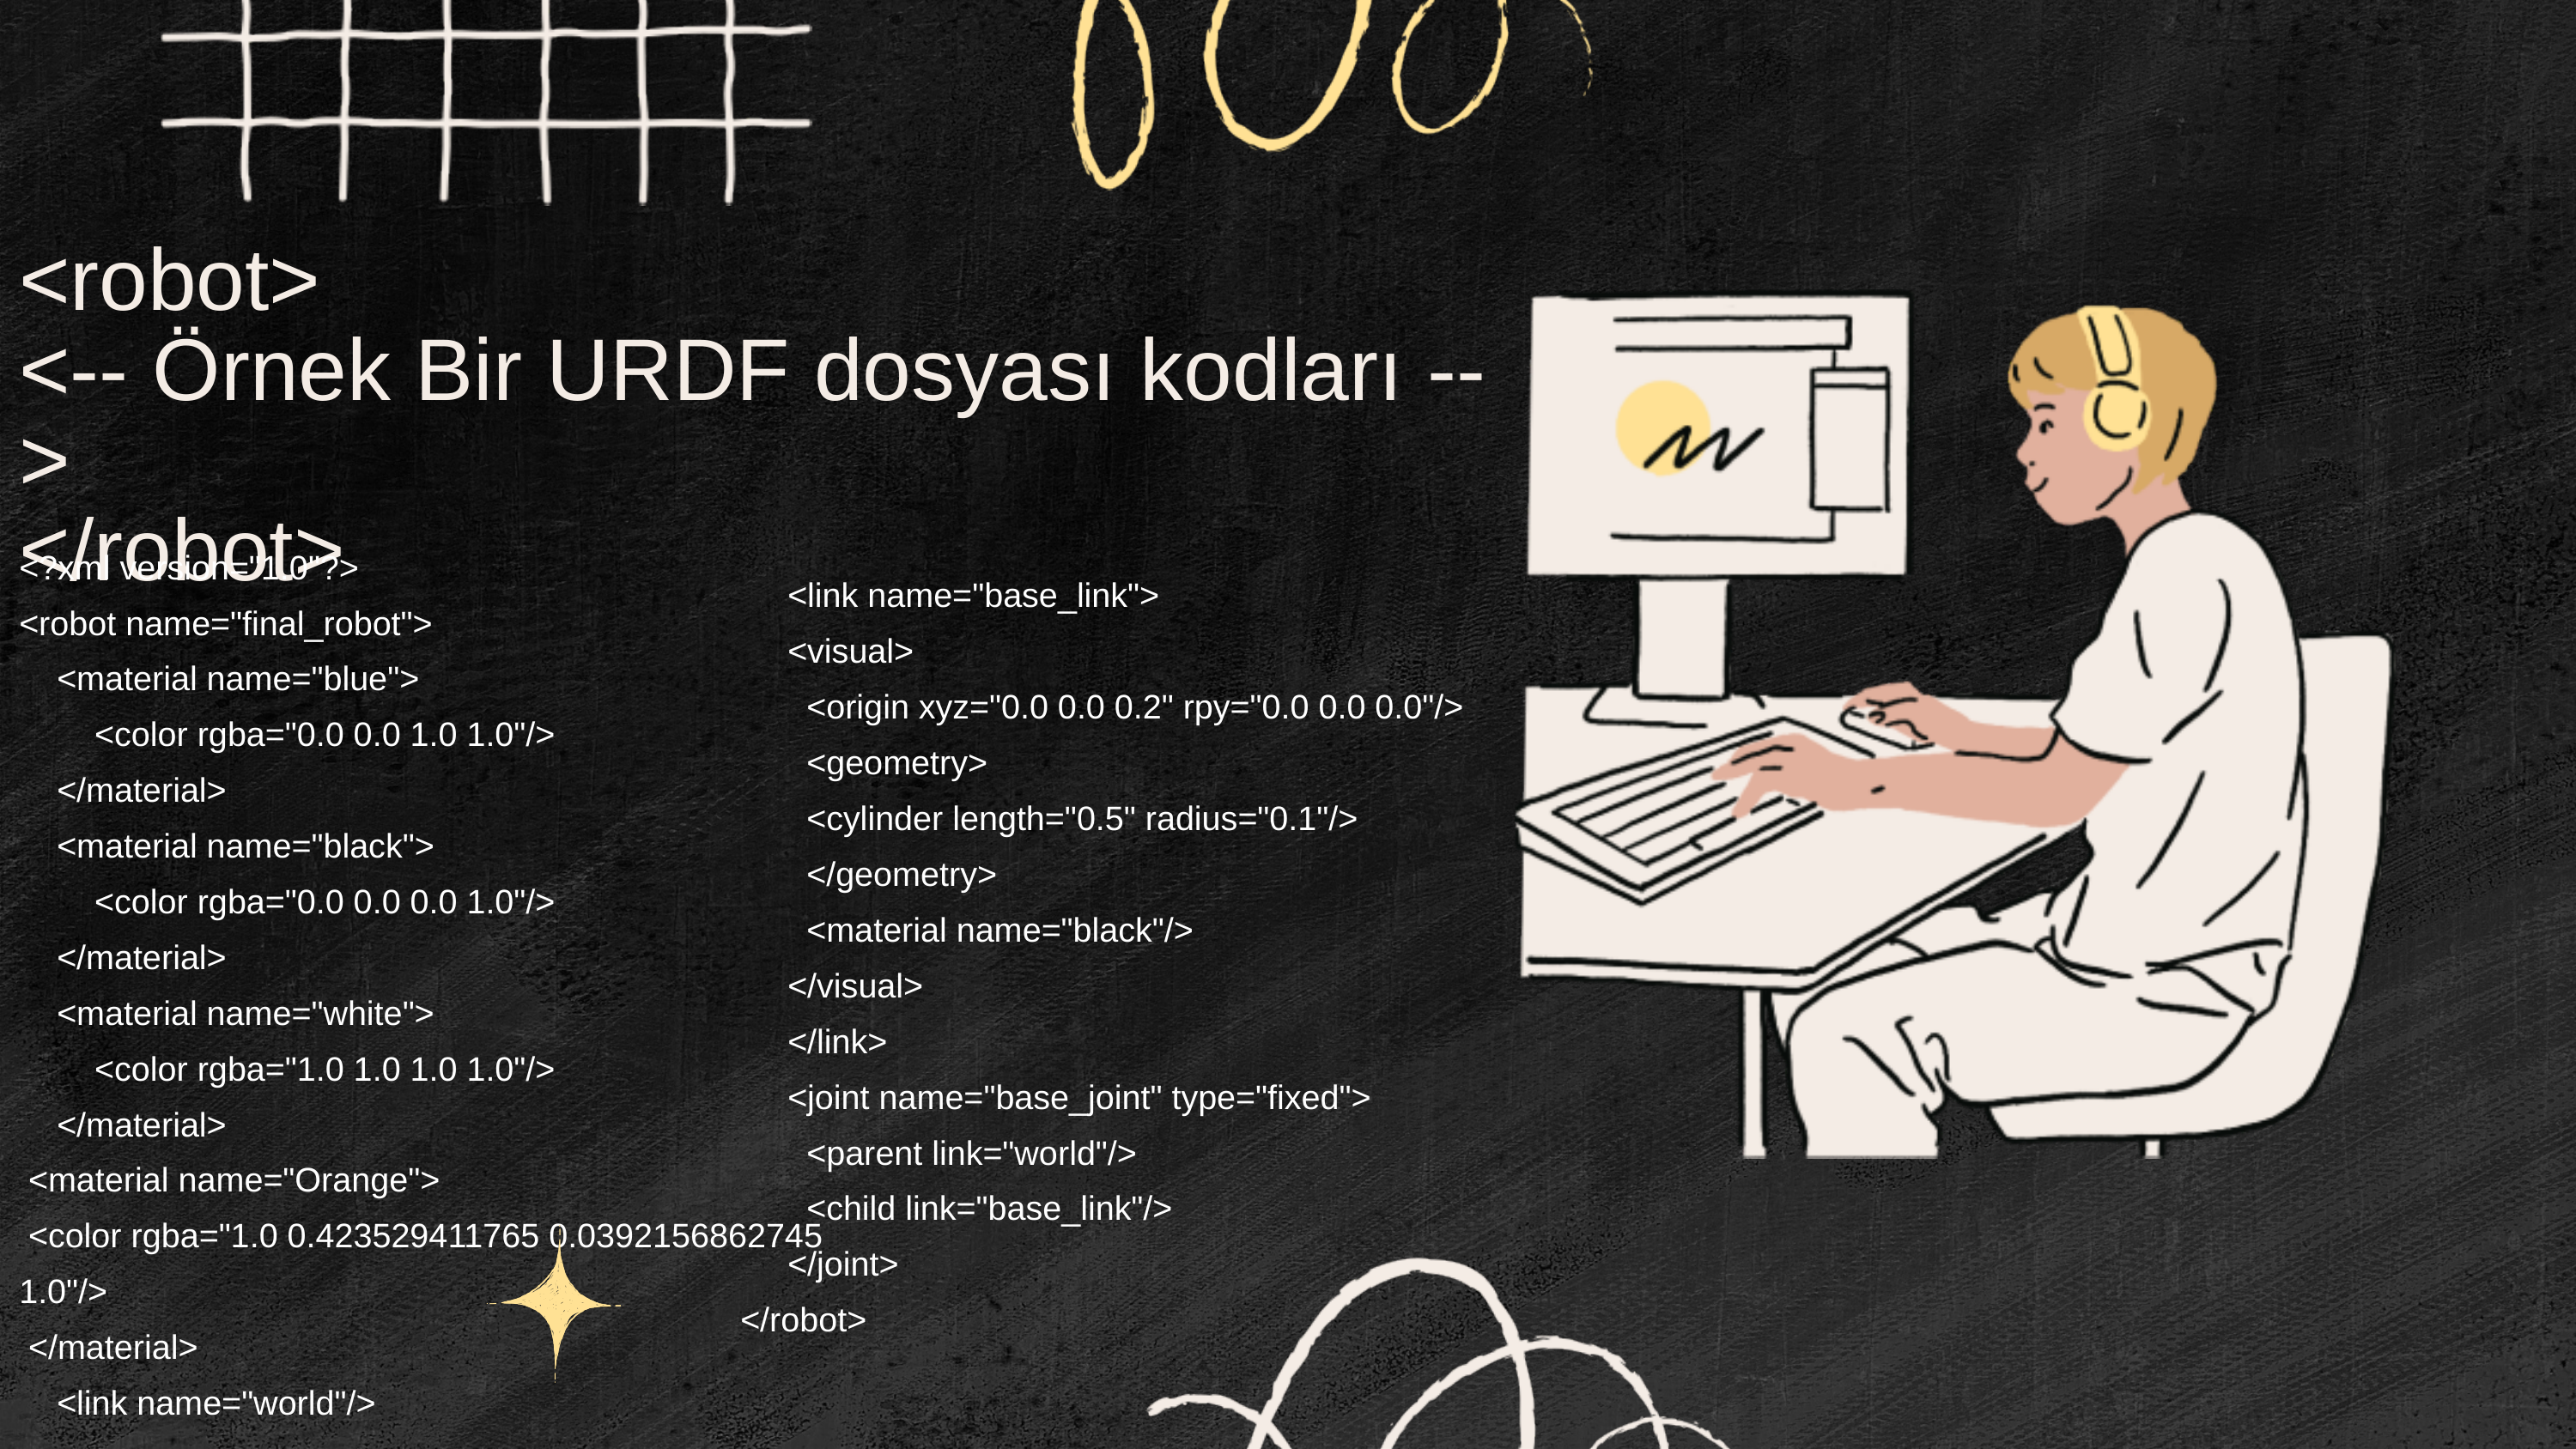

<robot>
<-- Örnek Bir URDF dosyası kodları -->
</robot>

     <link name="base_link">
     <visual>
       <origin xyz="0.0 0.0 0.2" rpy="0.0 0.0 0.0"/>
       <geometry>
       <cylinder length="0.5" radius="0.1"/>
       </geometry>
       <material name="black"/>
     </visual>
     </link>
     <joint name="base_joint" type="fixed">
       <parent link="world"/>
       <child link="base_link"/>
     </joint>
</robot>

<?xml version="1.0"?>
<robot name="final_robot">
    <material name="blue">
        <color rgba="0.0 0.0 1.0 1.0"/>
    </material>
    <material name="black">
        <color rgba="0.0 0.0 0.0 1.0"/>
    </material>
    <material name="white">
        <color rgba="1.0 1.0 1.0 1.0"/>
    </material>
 <material name="Orange">
 <color rgba="1.0 0.423529411765 0.0392156862745 1.0"/>
 </material>
    <link name="world"/>